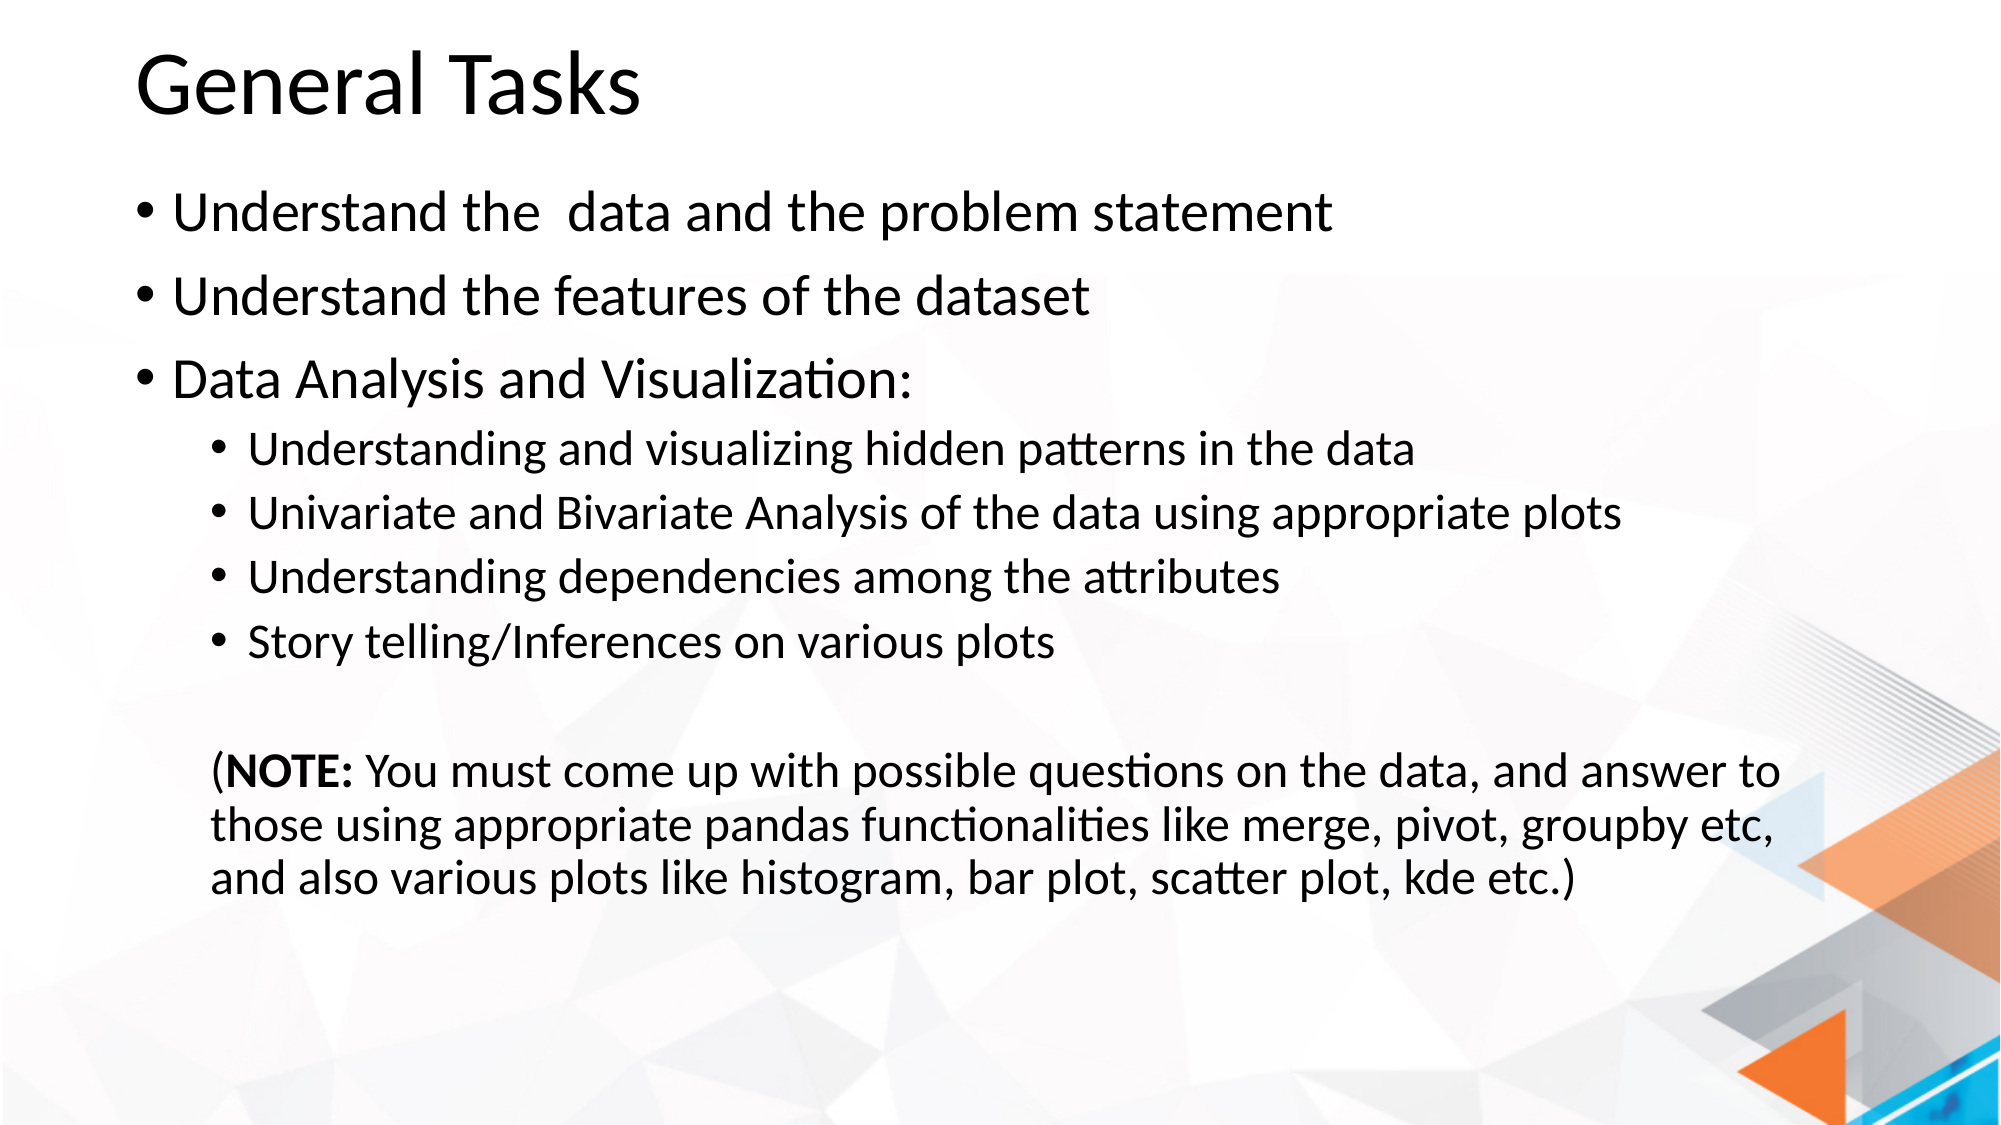

# General Tasks
Understand the  data and the problem statement
Understand the features of the dataset
Data Analysis and Visualization:
Understanding and visualizing hidden patterns in the data
Univariate and Bivariate Analysis of the data using appropriate plots
Understanding dependencies among the attributes
Story telling/Inferences on various plots

(NOTE: You must come up with possible questions on the data, and answer to those using appropriate pandas functionalities like merge, pivot, groupby etc, and also various plots like histogram, bar plot, scatter plot, kde etc.)